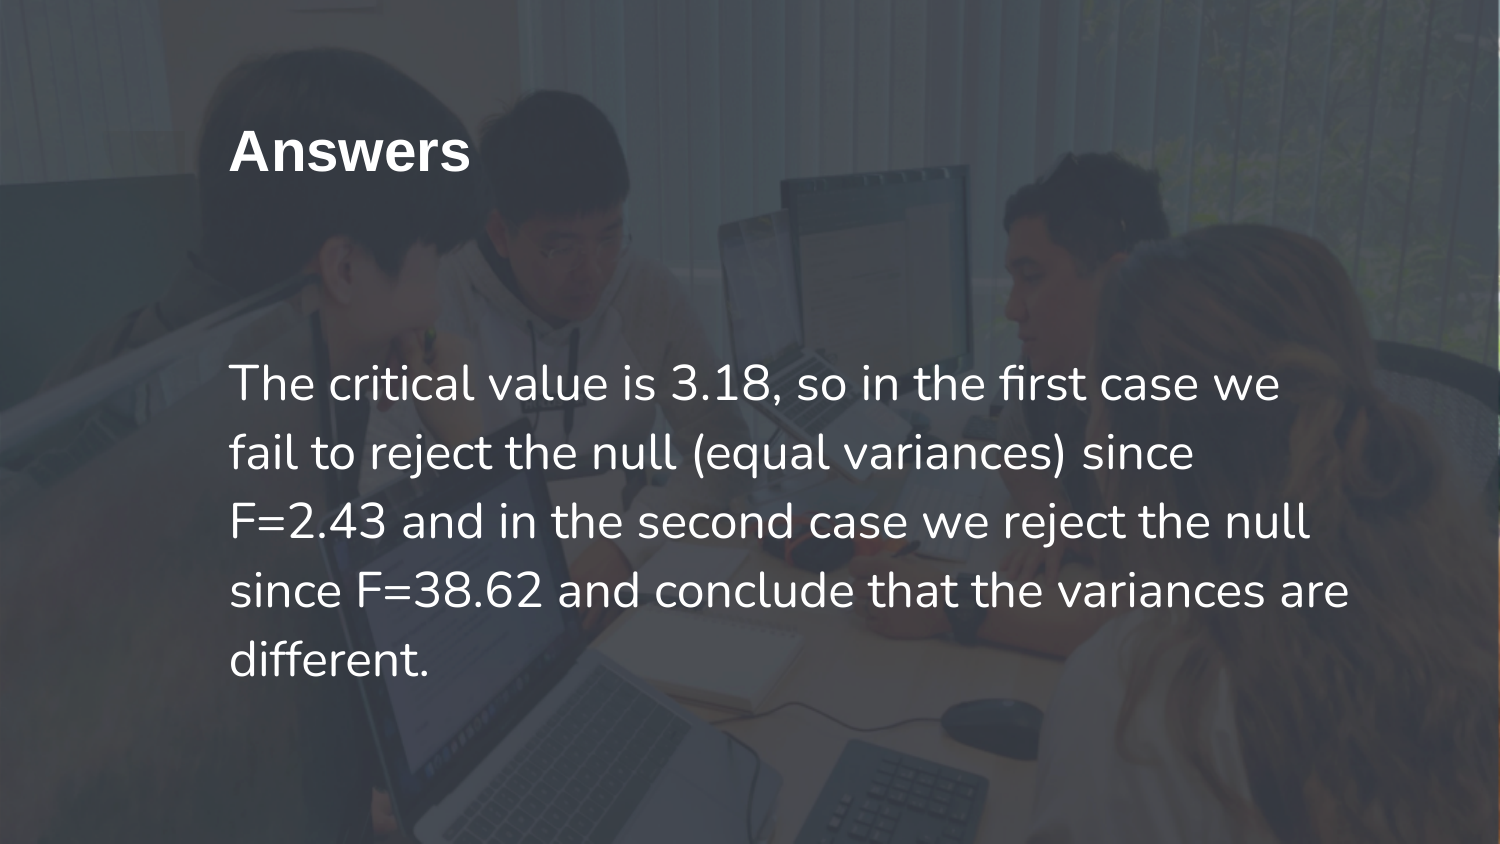

# Answers
The critical value is 3.18, so in the first case we fail to reject the null (equal variances) since F=2.43 and in the second case we reject the null since F=38.62 and conclude that the variances are different.